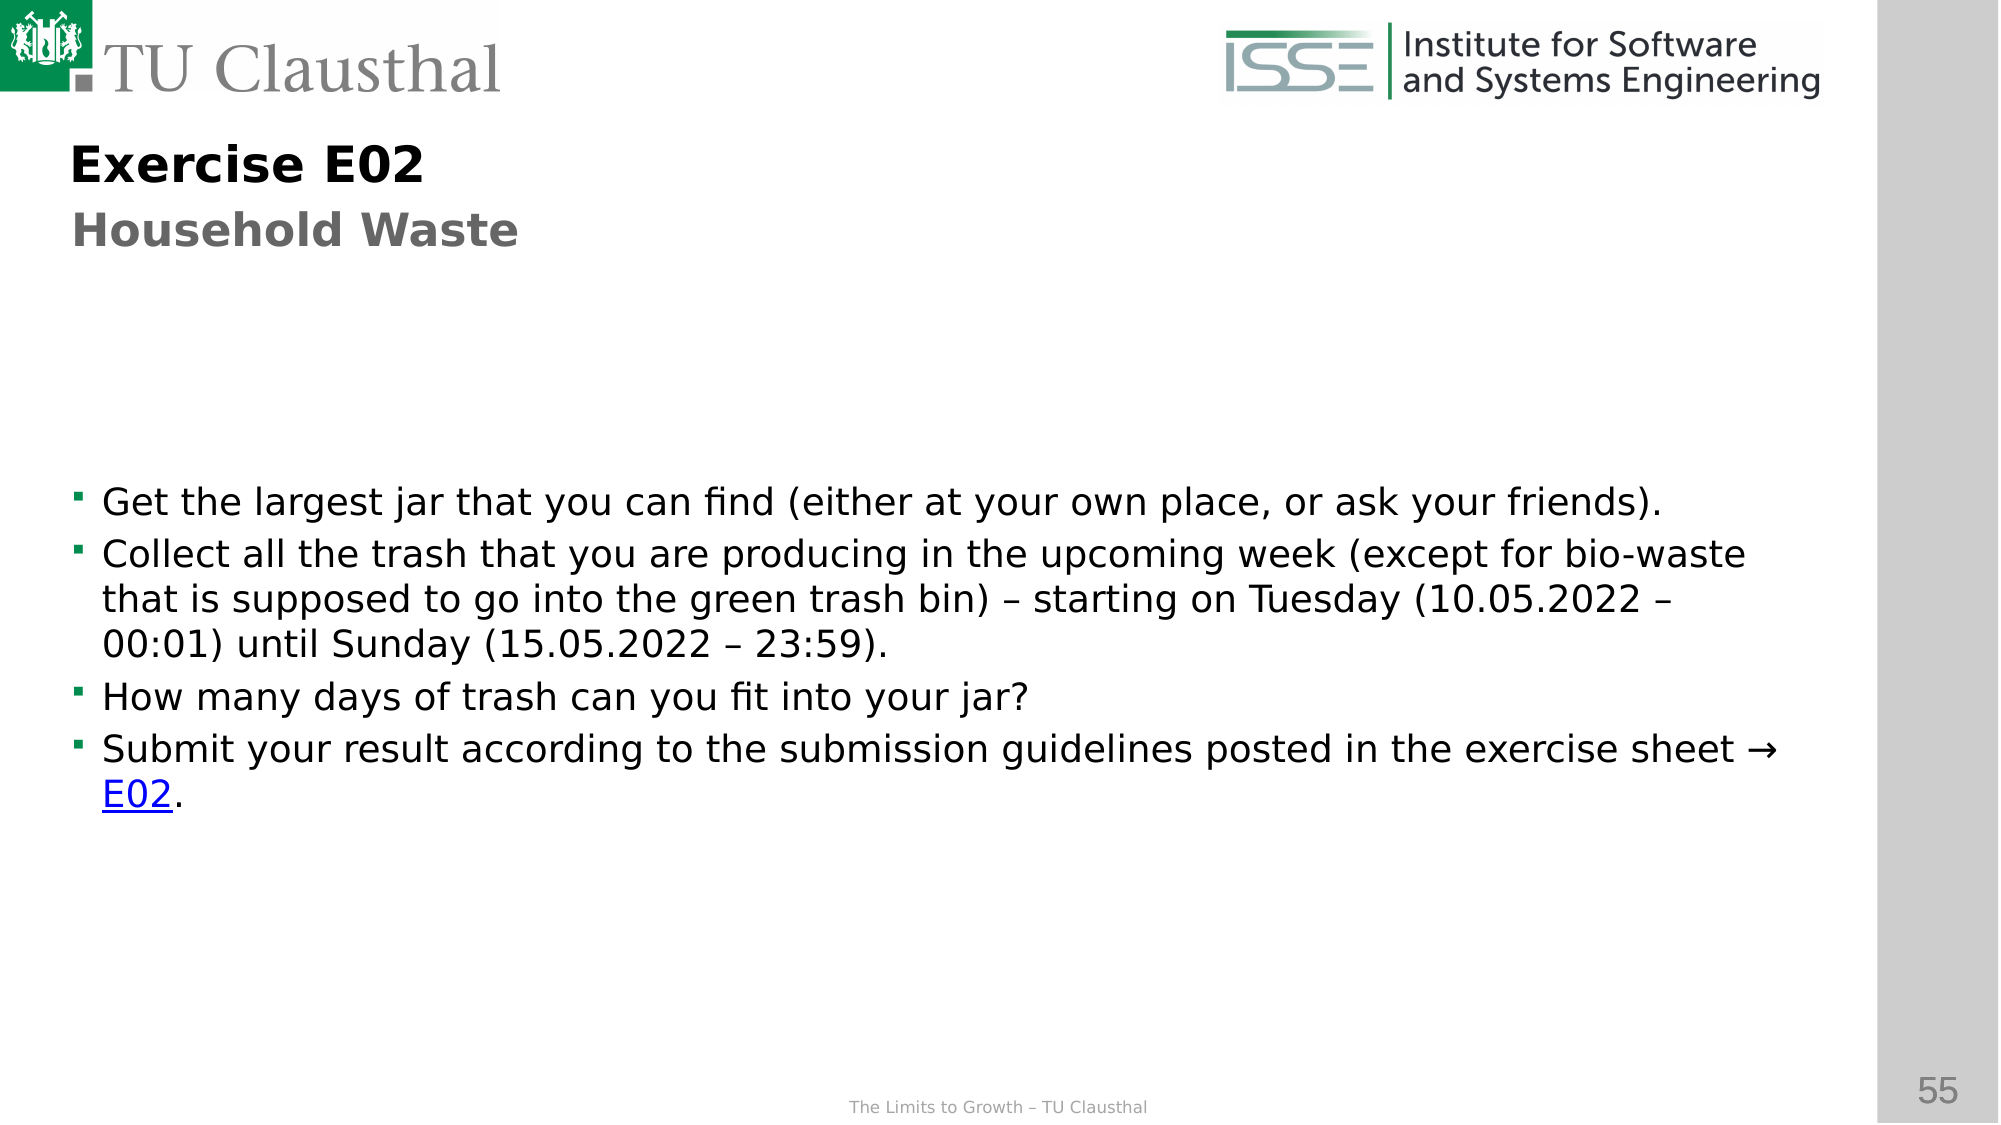

Exercise E02
Household Waste

Get the largest jar that you can find (either at your own place, or ask your friends).
Collect all the trash that you are producing in the upcoming week (except for bio-waste that is supposed to go into the green trash bin) – starting on Tuesday (10.05.2022 – 00:01) until Sunday (15.05.2022 – 23:59).
How many days of trash can you fit into your jar?
Submit your result according to the submission guidelines posted in the exercise sheet → E02.